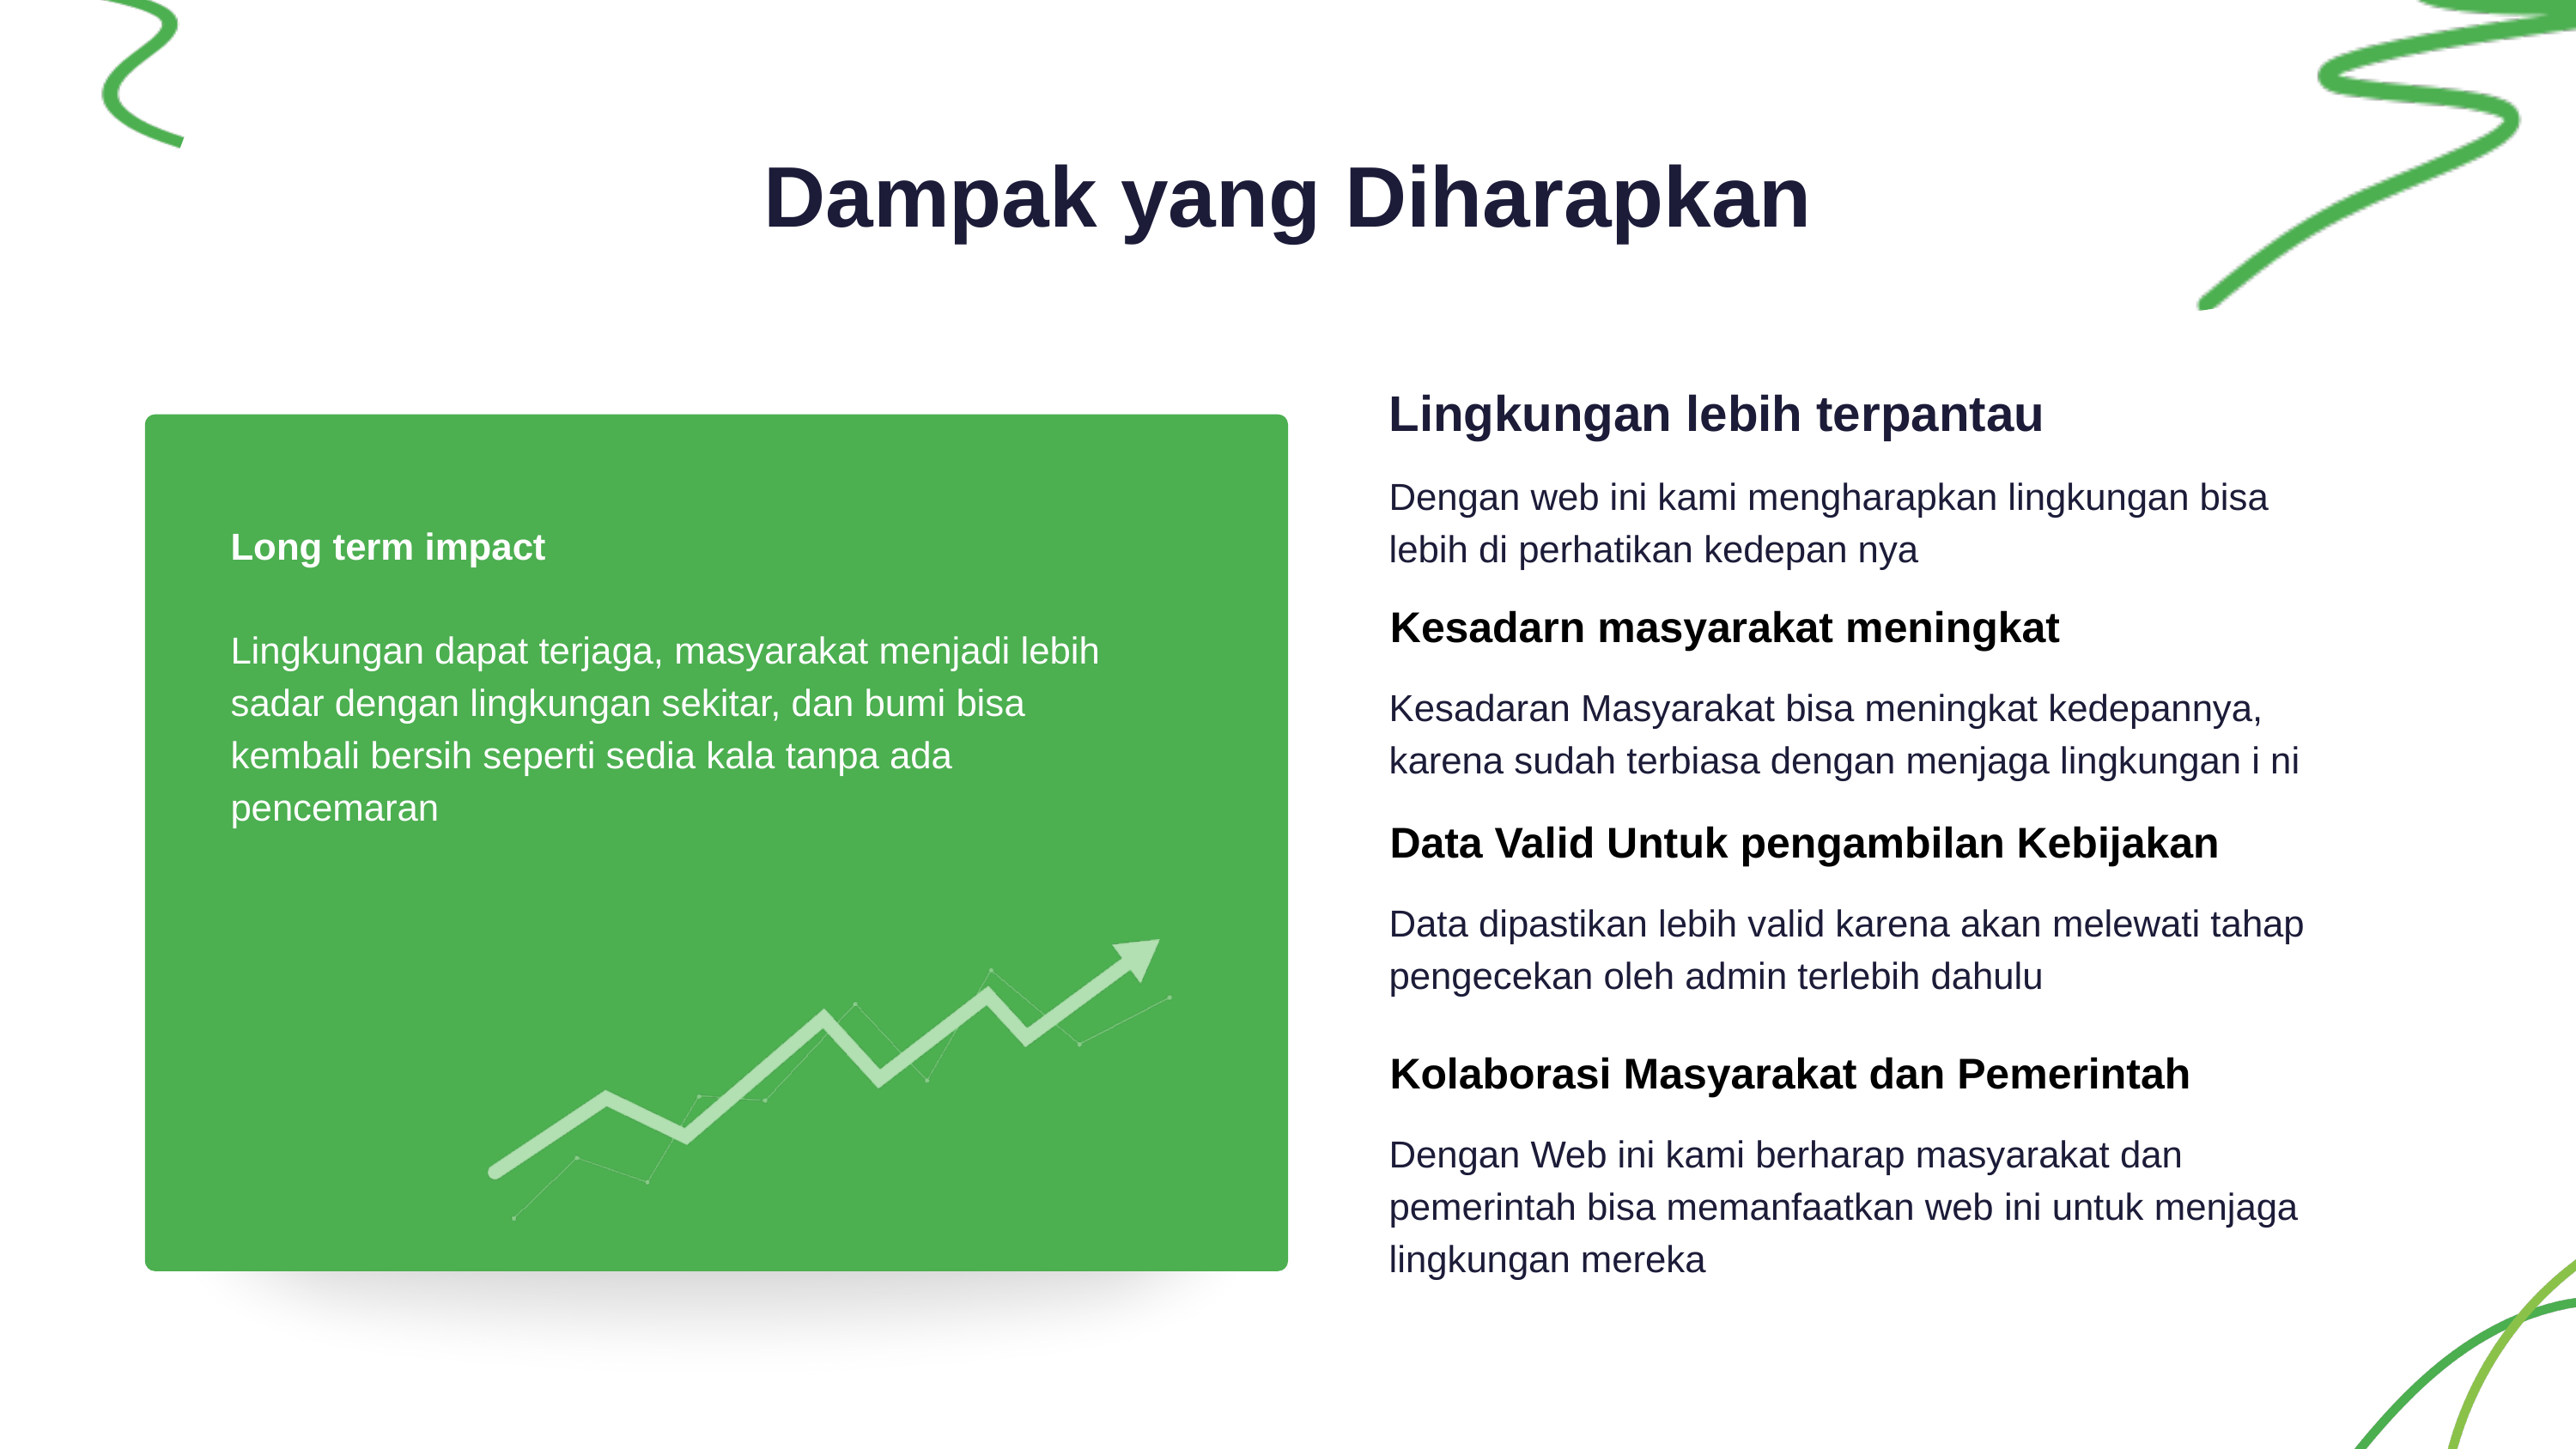

Dampak yang Diharapkan
Lingkungan lebih terpantau
Dengan web ini kami mengharapkan lingkungan bisa lebih di perhatikan kedepan nya

Long term impact
Kesadarn masyarakat meningkat
Lingkungan dapat terjaga, masyarakat menjadi lebih sadar dengan lingkungan sekitar, dan bumi bisa kembali bersih seperti sedia kala tanpa ada pencemaran
Kesadaran Masyarakat bisa meningkat kedepannya, karena sudah terbiasa dengan menjaga lingkungan i ni
Data Valid Untuk pengambilan Kebijakan
Data dipastikan lebih valid karena akan melewati tahap pengecekan oleh admin terlebih dahulu

Kolaborasi Masyarakat dan Pemerintah
Dengan Web ini kami berharap masyarakat dan pemerintah bisa memanfaatkan web ini untuk menjaga lingkungan mereka